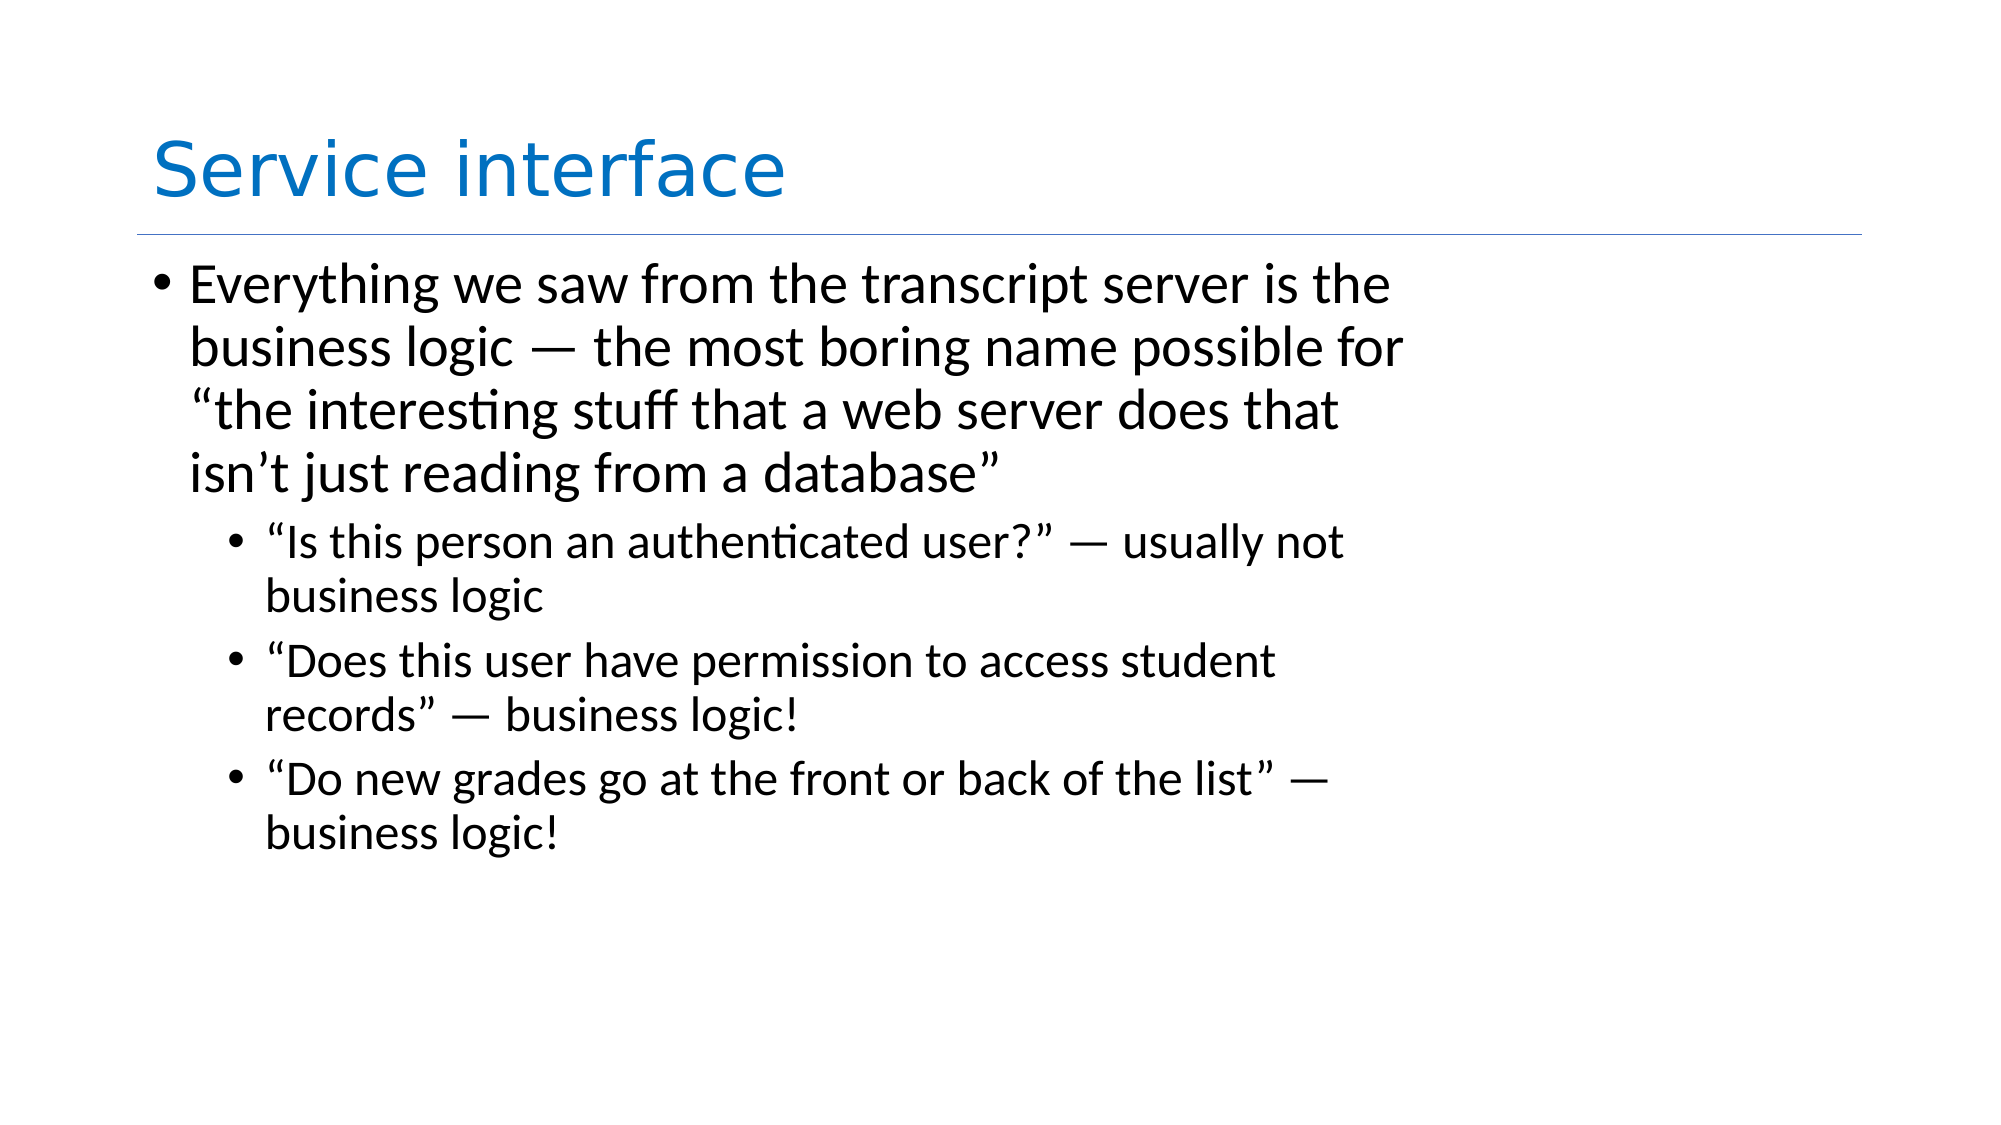

# Service interface

Everything we saw from the transcript server is the business logic — the most boring name possible for “the interesting stuff that a web server does that isn’t just reading from a database”
“Is this person an authenticated user?” — usually not business logic
“Does this user have permission to access student records” — business logic!
“Do new grades go at the front or back of the list” — business logic!